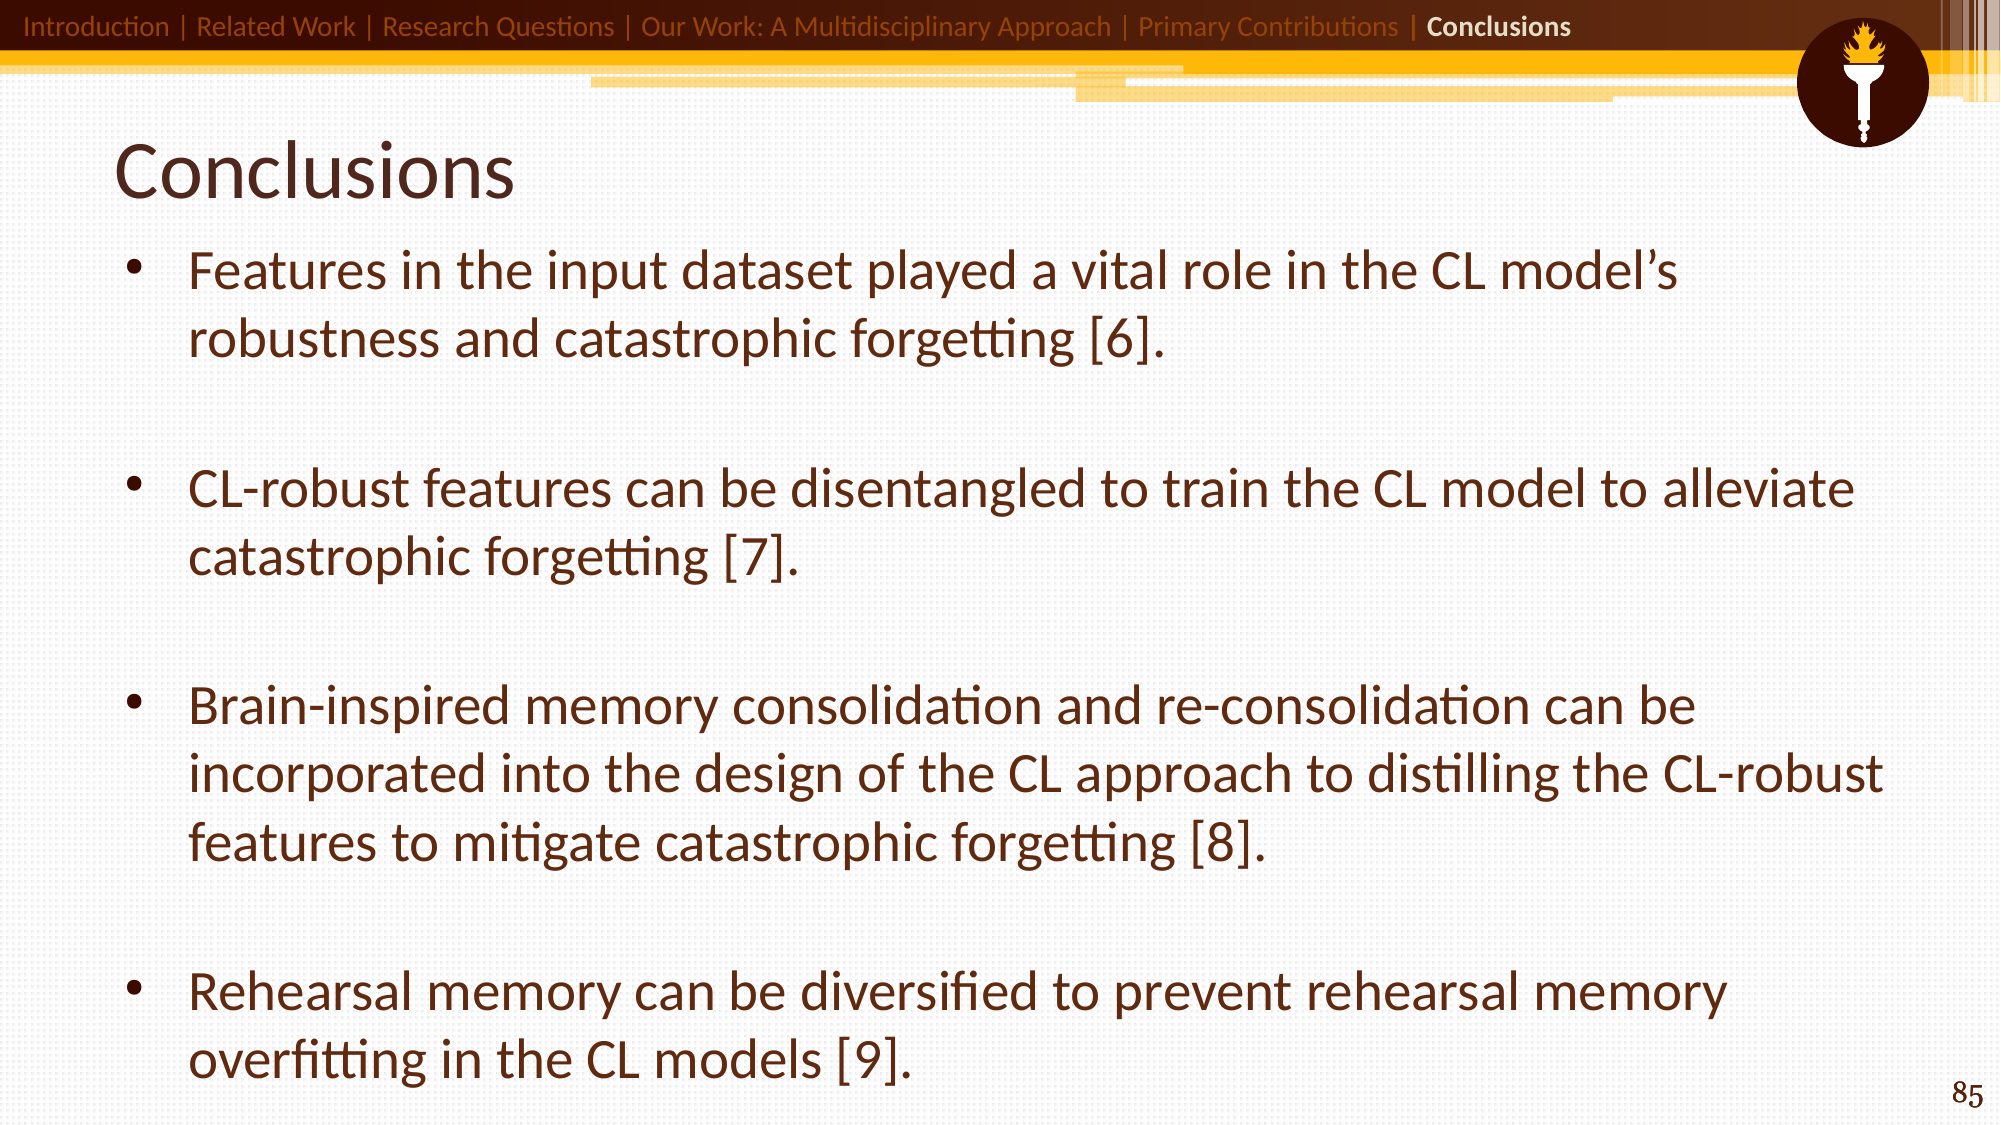

Introduction | Related Work | Research Questions | Our Work: A Multidisciplinary Approach | Primary Contributions | Conclusions
# Conclusions
Features in the input dataset played a vital role in the CL model’s robustness and catastrophic forgetting [6].

CL-robust features can be disentangled to train the CL model to alleviate catastrophic forgetting [7].

Brain-inspired memory consolidation and re-consolidation can be incorporated into the design of the CL approach to distilling the CL-robust features to mitigate catastrophic forgetting [8].

Rehearsal memory can be diversified to prevent rehearsal memory overfitting in the CL models [9].